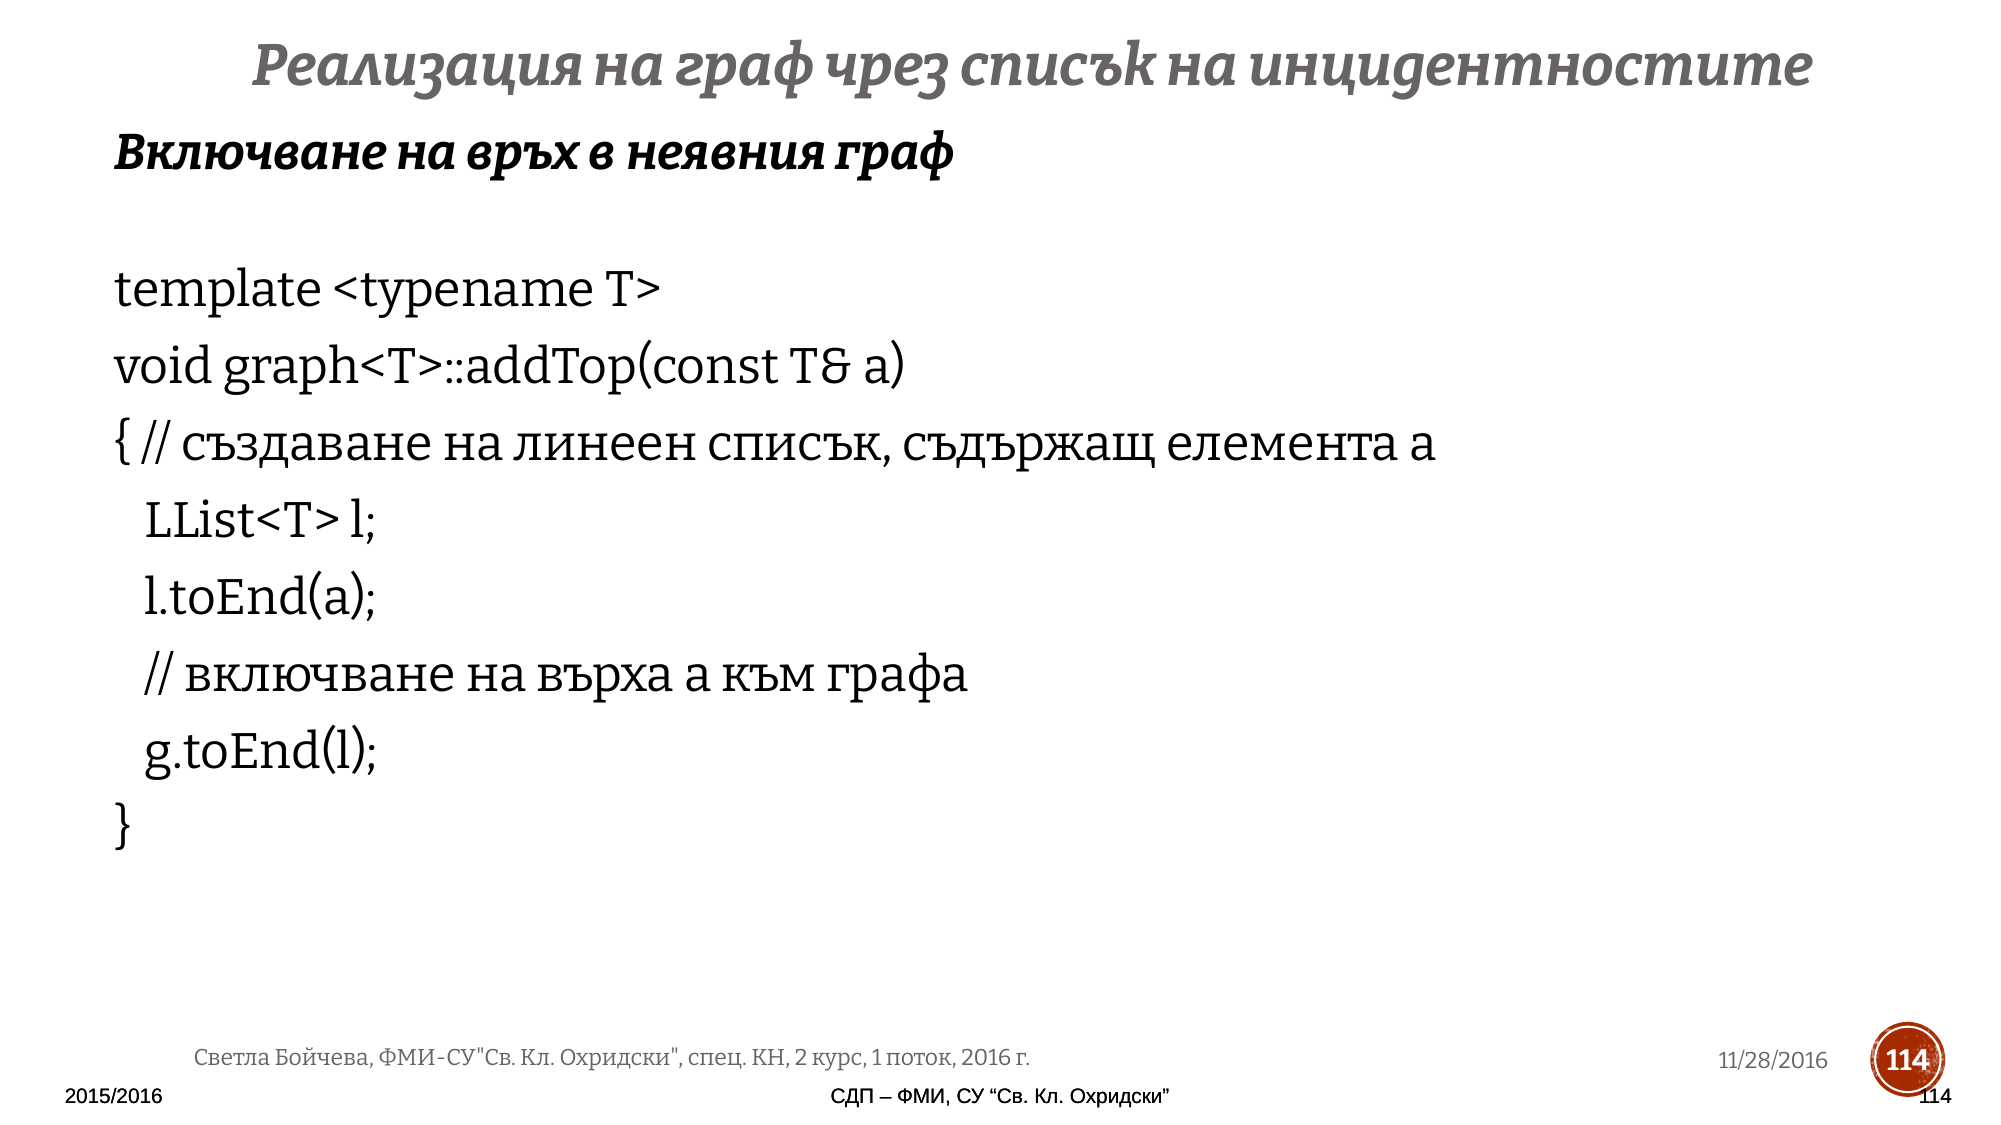

Реализация на граф чрез списък на инцидентностите
Включване на връх в неявния граф

template <typename T>
void graph<T>::addTop(const T& a)
{ // създаване на линеен списък, съдържащ елемента a
   LList<T> l;
   l.toEnd(a);
   // включване на върха a към графа
   g.toEnd(l);
}

Светла Бойчева, ФМИ-СУ"Св. Кл. Охридски", спец. КН, 2 курс, 1 поток, 2016 г.
11/28/2016
114
2015/2016
2015/2016
СДП – ФМИ, СУ “Св. Кл. Охридски”
СДП – ФМИ, СУ “Св. Кл. Охридски”
114
114